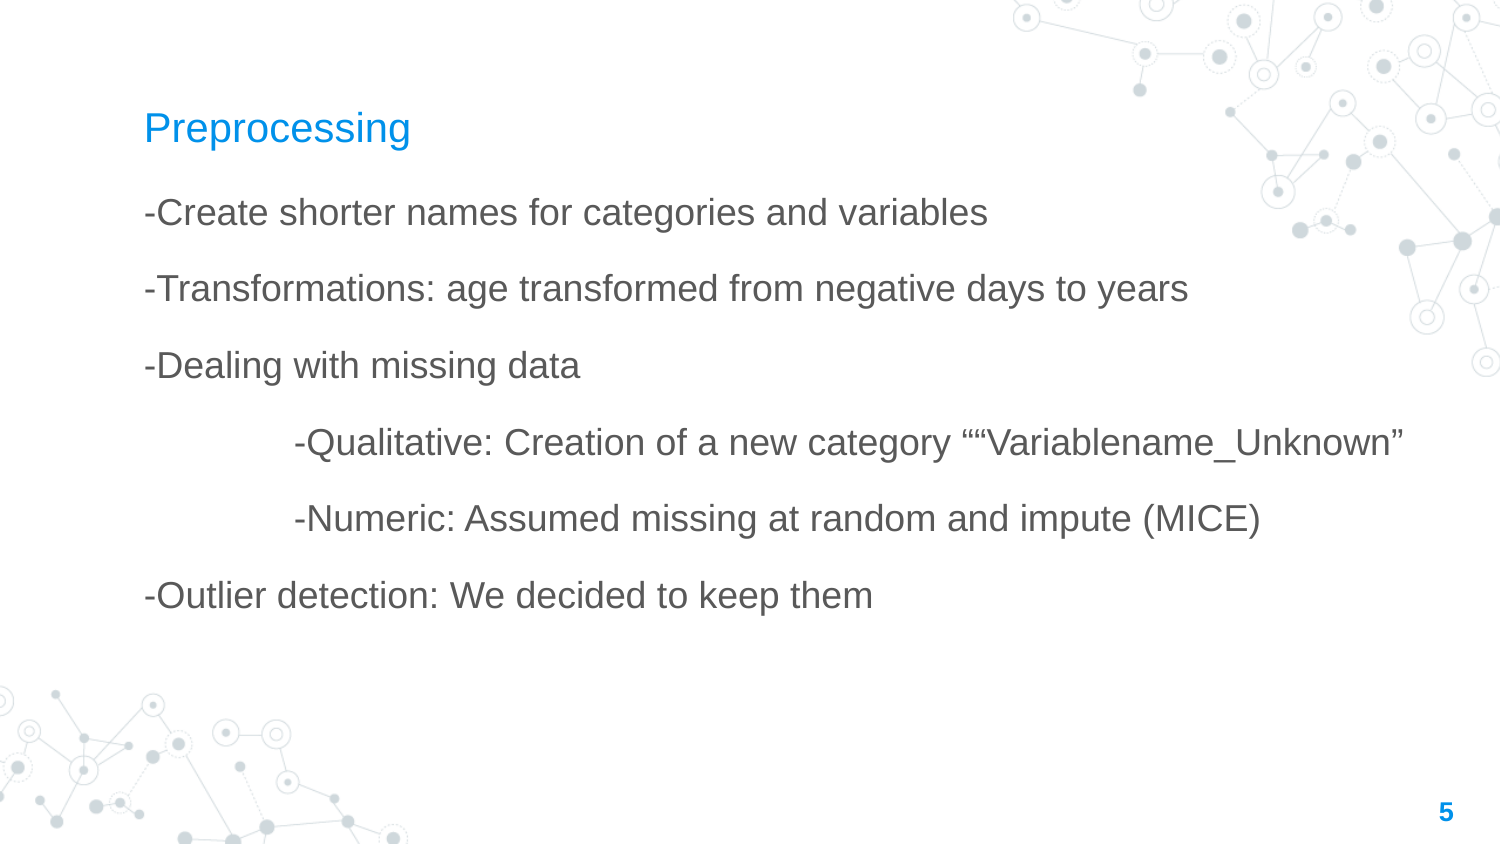

# Preprocessing
-Create shorter names for categories and variables
-Transformations: age transformed from negative days to years
-Dealing with missing data
	-Qualitative: Creation of a new category ““Variablename_Unknown”
	-Numeric: Assumed missing at random and impute (MICE)
-Outlier detection: We decided to keep them
5